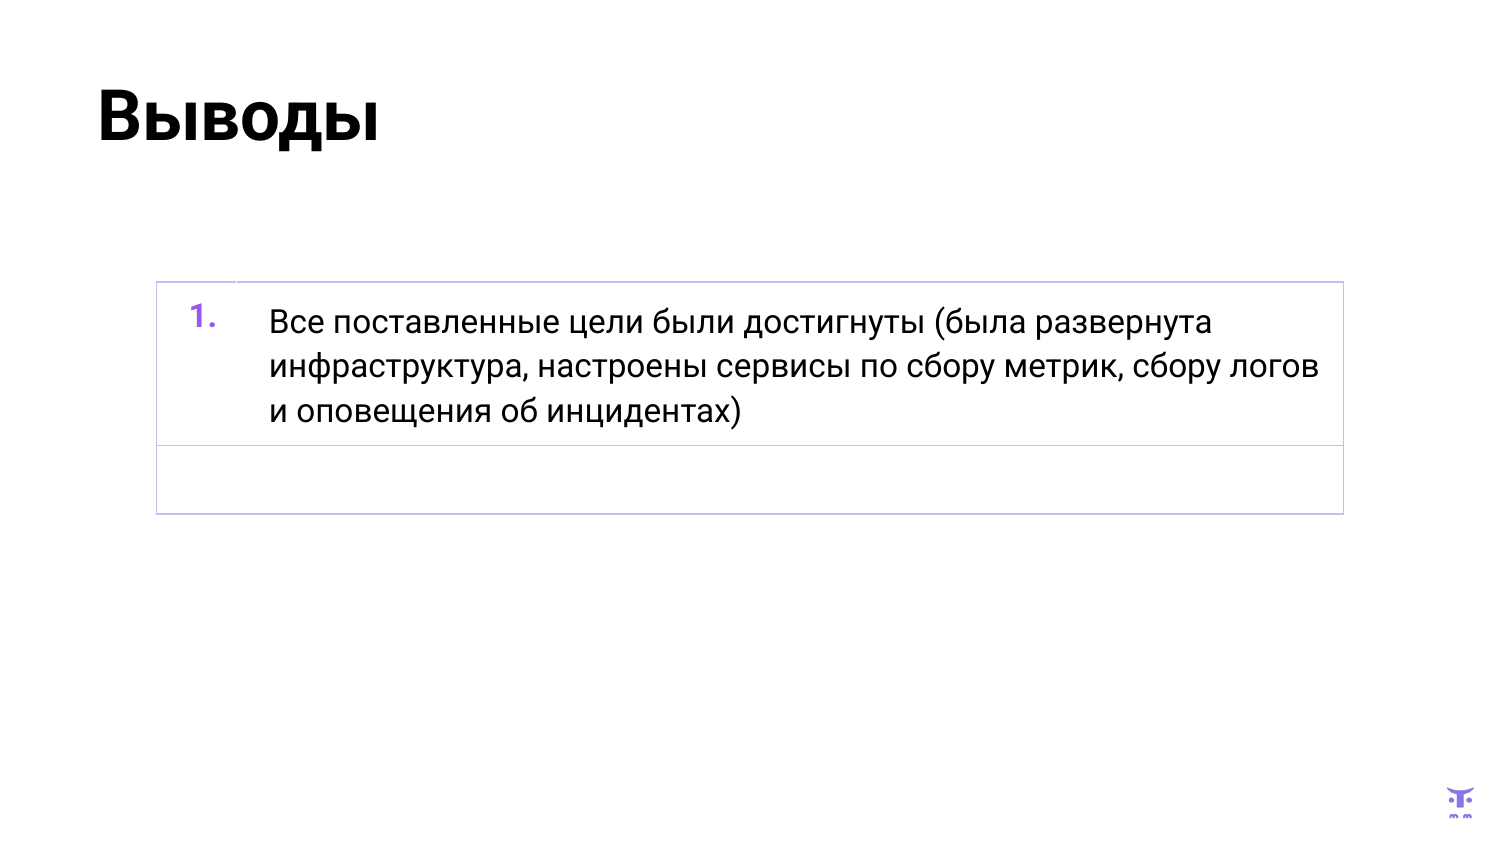

# Выводы

| 1. | Все поставленные цели были достигнуты (была развернута инфраструктура, настроены сервисы по сбору метрик, сбору логов и оповещения об инцидентах) |
| --- | --- |
|  |  |